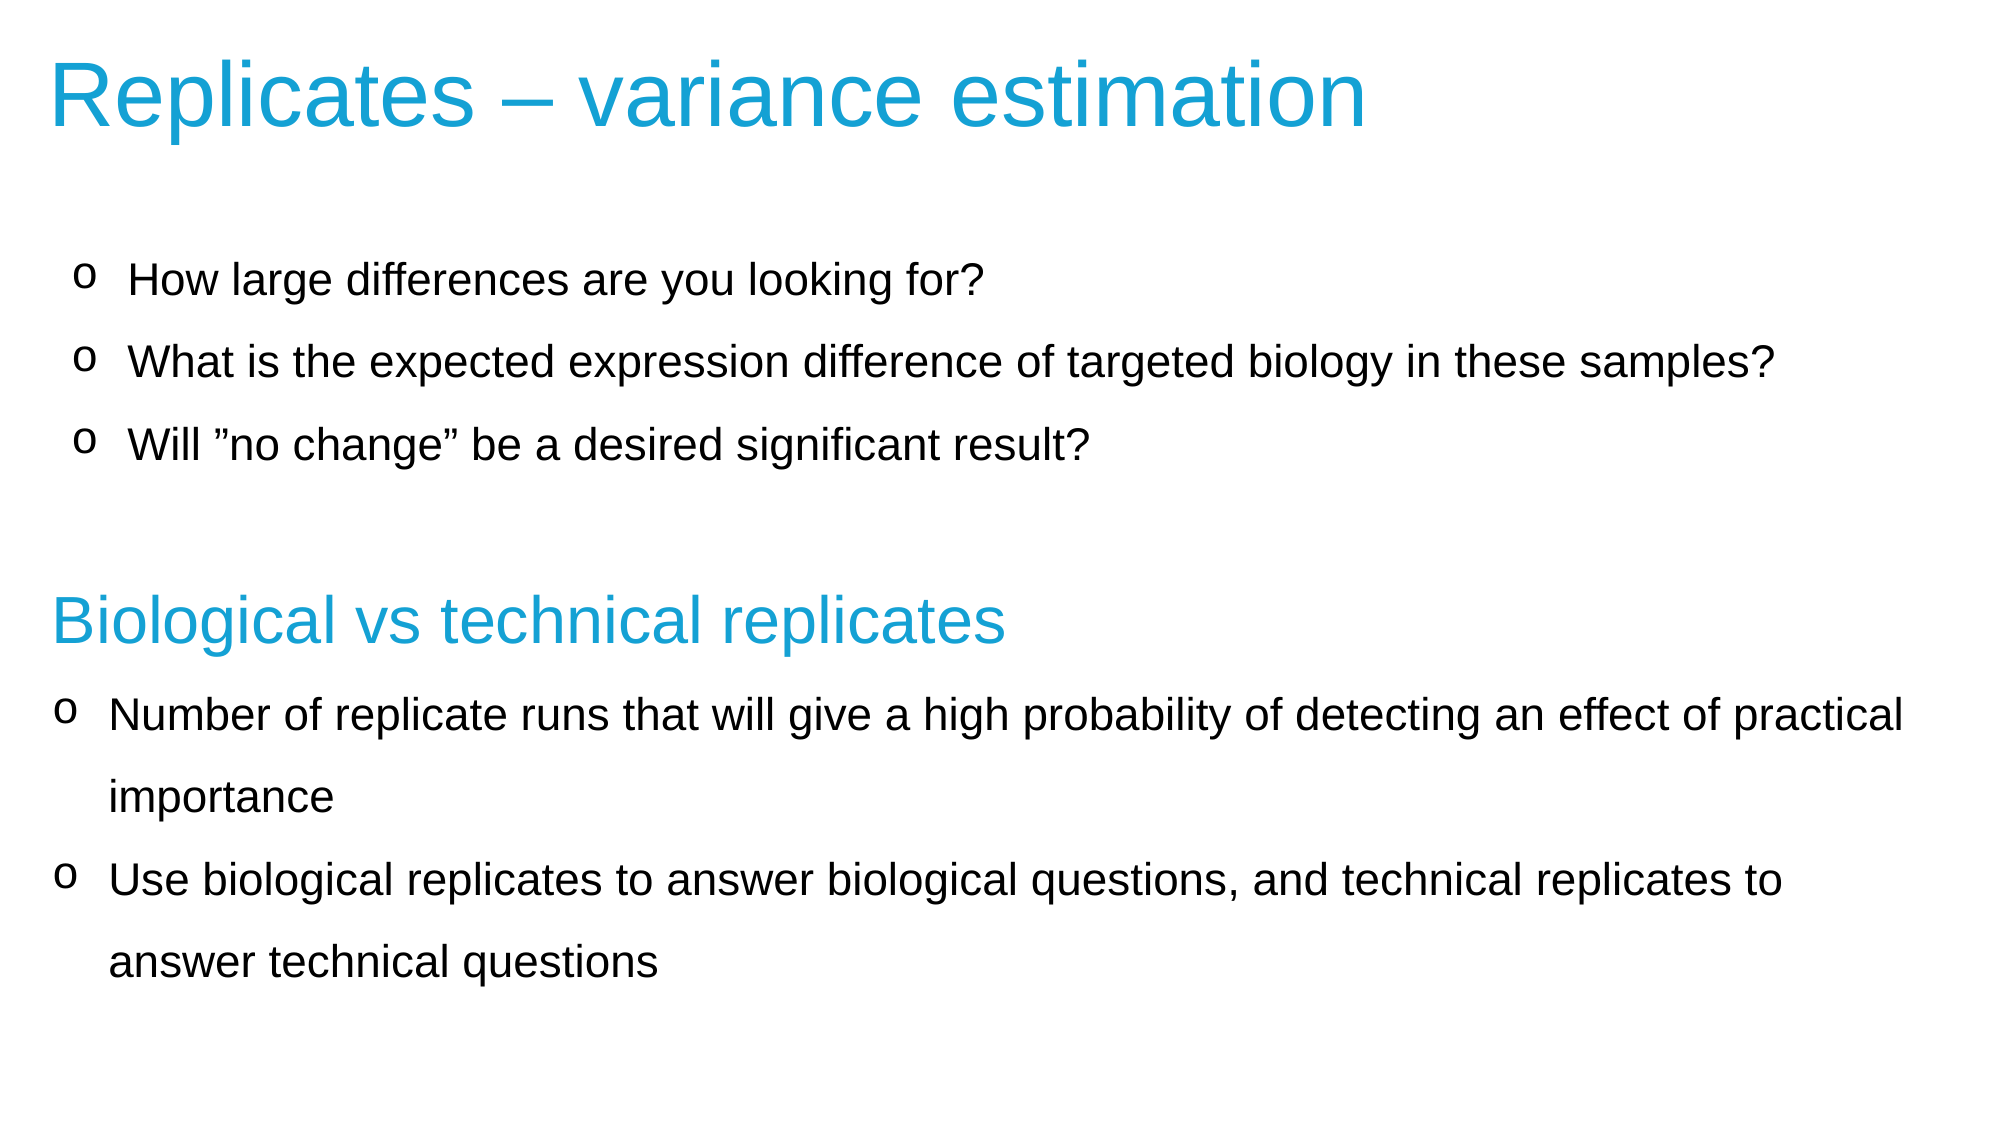

Replicates – variance estimation
How large differences are you looking for?
What is the expected expression difference of targeted biology in these samples?
Will ”no change” be a desired significant result?
Biological vs technical replicates
Number of replicate runs that will give a high probability of detecting an effect of practical importance
Use biological replicates to answer biological questions, and technical replicates to answer technical questions